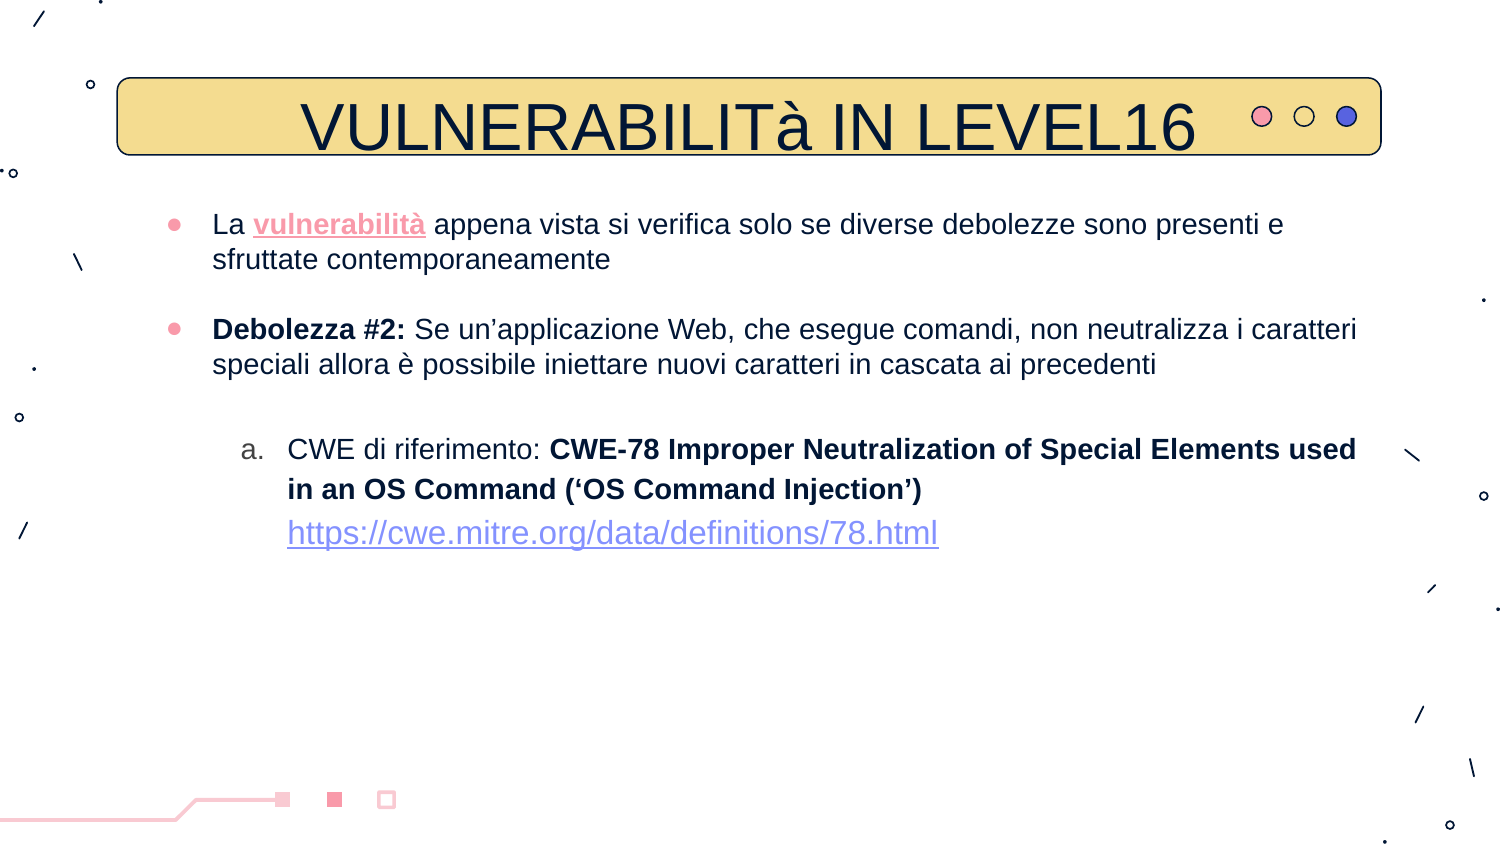

# VULNERABILITà IN LEVEL16

La vulnerabilità appena vista si verifica solo se diverse debolezze sono presenti e sfruttate contemporaneamente

Debolezza #2: Se un’applicazione Web, che esegue comandi, non neutralizza i caratteri speciali allora è possibile iniettare nuovi caratteri in cascata ai precedenti

CWE di riferimento: CWE-78 Improper Neutralization of Special Elements used in an OS Command (‘OS Command Injection’)
https://cwe.mitre.org/data/definitions/78.html